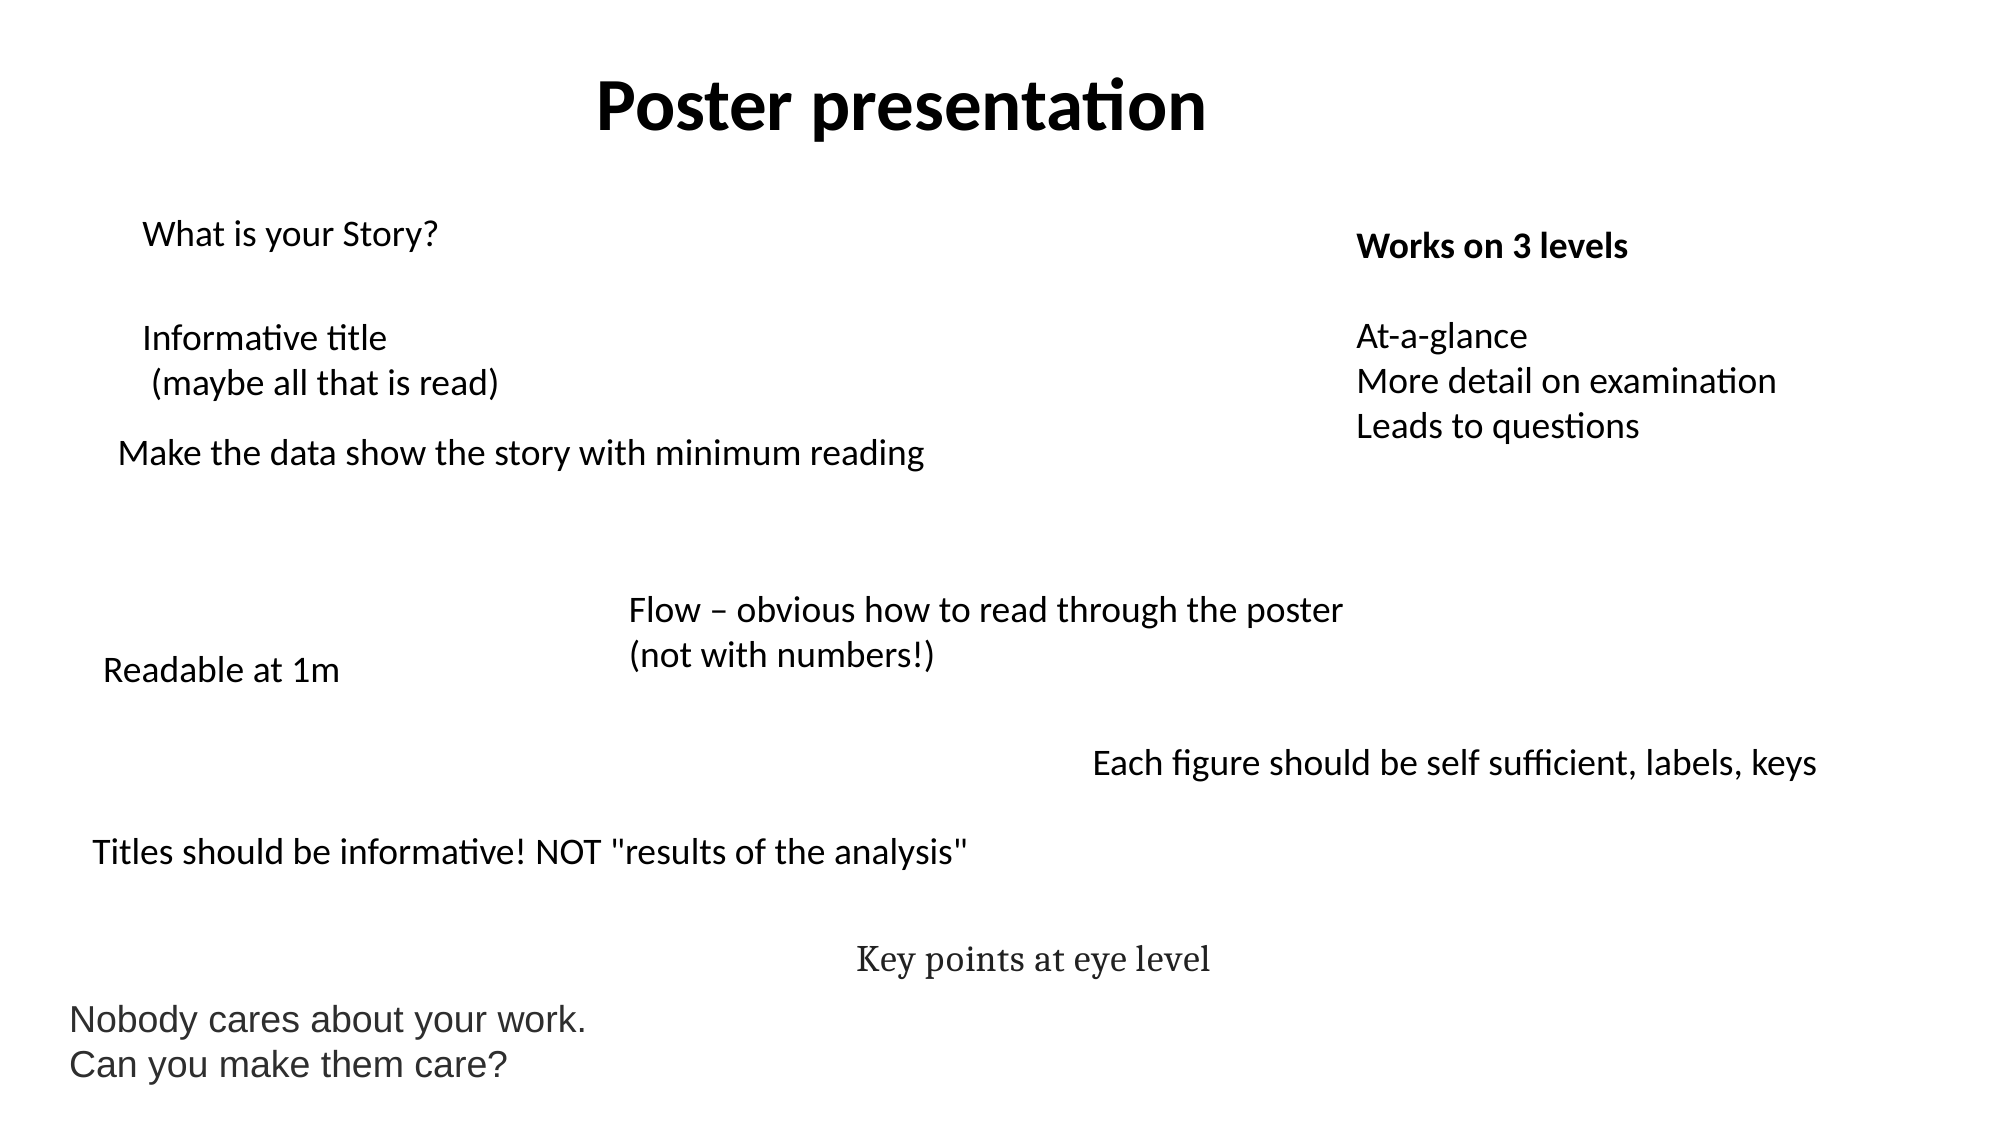

Poster presentation
What is your Story?
Works on 3 levels

At-a-glance
More detail on examination
Leads to questions
Informative title
 (maybe all that is read)
Make the data show the story with minimum reading
Flow – obvious how to read through the poster
(not with numbers!)
Readable at 1m
Each figure should be self sufficient, labels, keys
Titles should be informative! NOT "results of the analysis"
Key points at eye level
Nobody cares about your work.
Can you make them care?